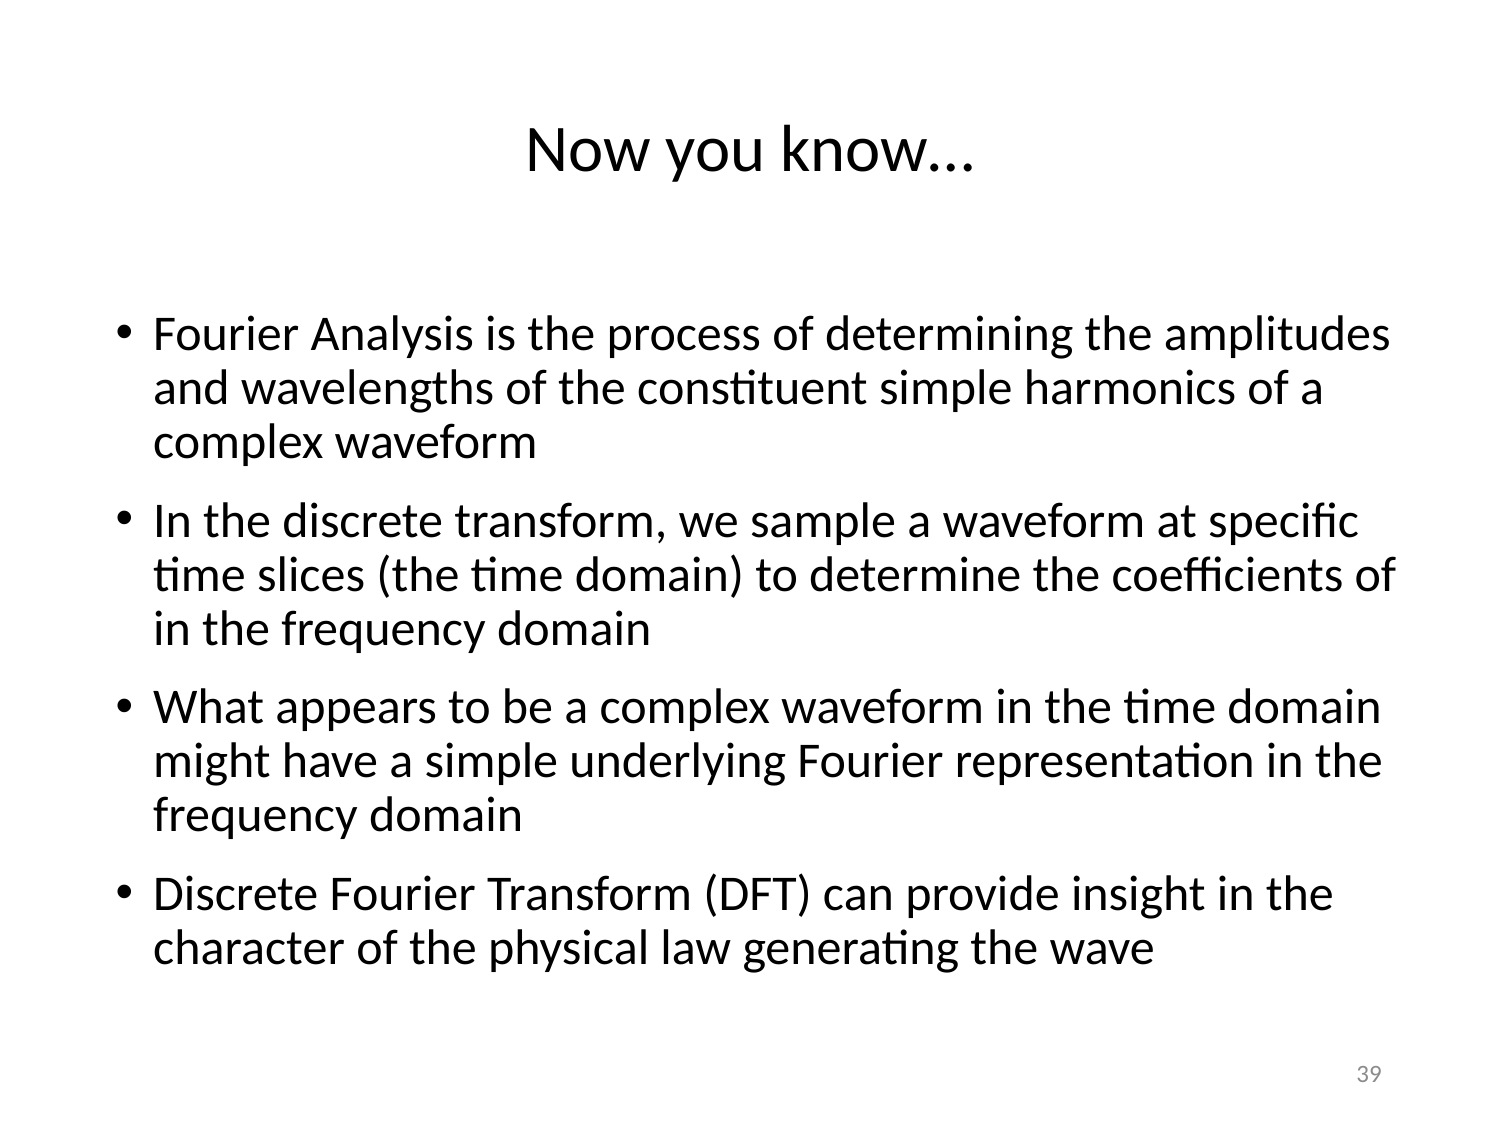

# Now you know…
Fourier Analysis is the process of determining the amplitudes and wavelengths of the constituent simple harmonics of a complex waveform
In the discrete transform, we sample a waveform at specific time slices (the time domain) to determine the coefficients of in the frequency domain
What appears to be a complex waveform in the time domain might have a simple underlying Fourier representation in the frequency domain
Discrete Fourier Transform (DFT) can provide insight in the character of the physical law generating the wave

39